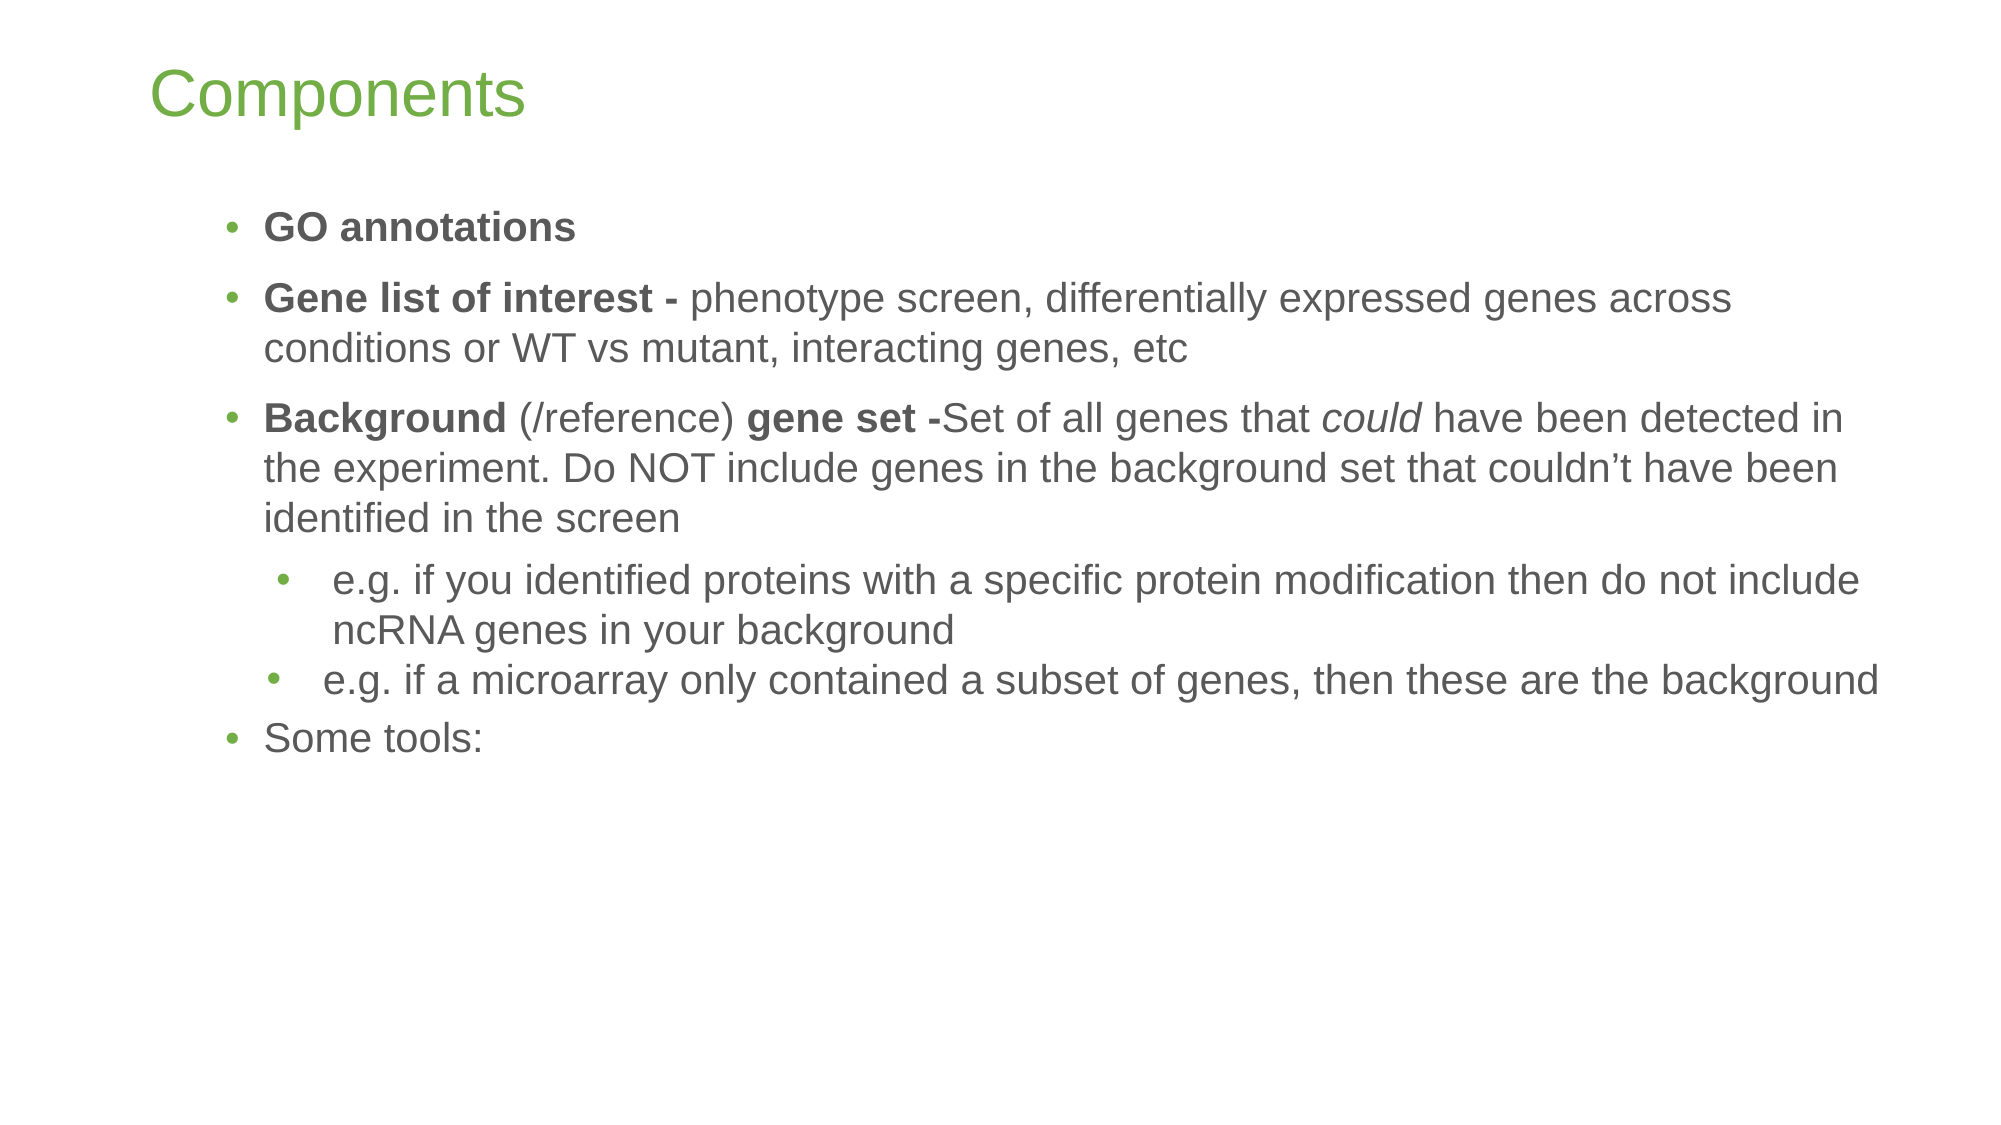

# Components
GO annotations
Gene list of interest - phenotype screen, differentially expressed genes across conditions or WT vs mutant, interacting genes, etc
Background (/reference) gene set -Set of all genes that could have been detected in the experiment. Do NOT include genes in the background set that couldn’t have been identified in the screen
e.g. if you identified proteins with a specific protein modification then do not include ncRNA genes in your background
e.g. if a microarray only contained a subset of genes, then these are the background
Some tools: